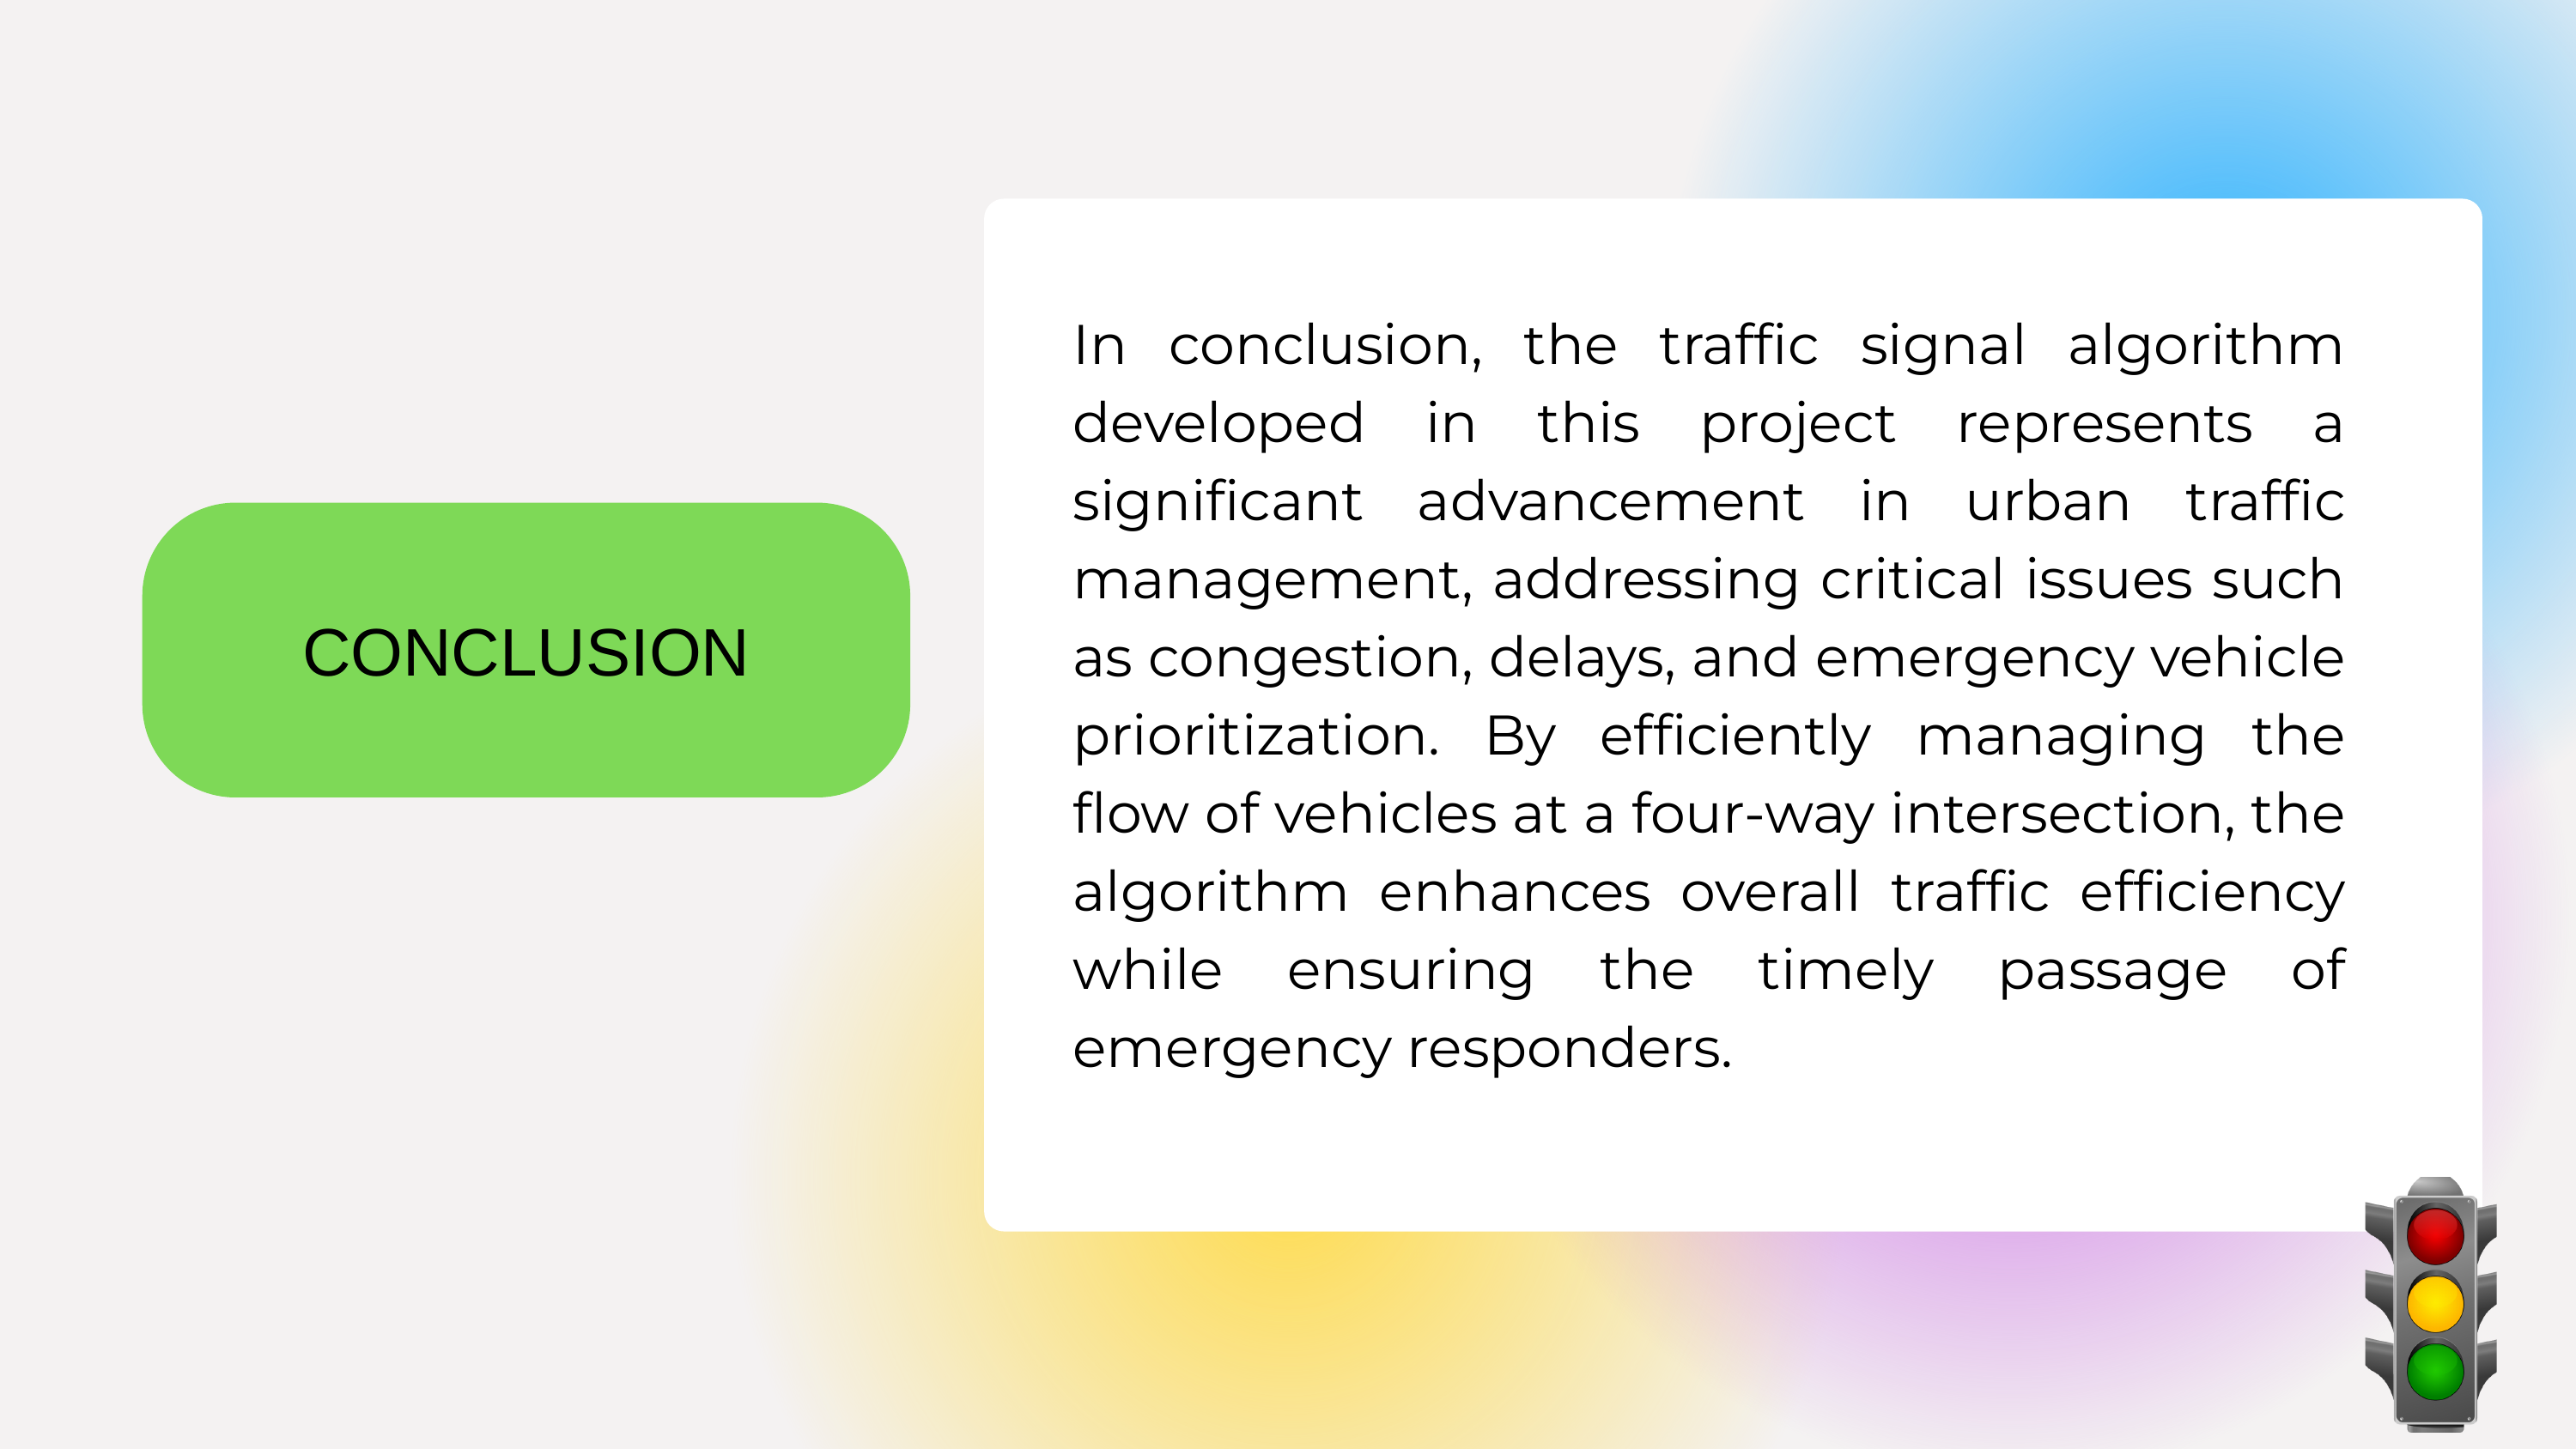

In conclusion, the traffic signal algorithm developed in this project represents a significant advancement in urban traffic management, addressing critical issues such as congestion, delays, and emergency vehicle prioritization. By efficiently managing the flow of vehicles at a four-way intersection, the algorithm enhances overall traffic efficiency while ensuring the timely passage of emergency responders.

CONCLUSION